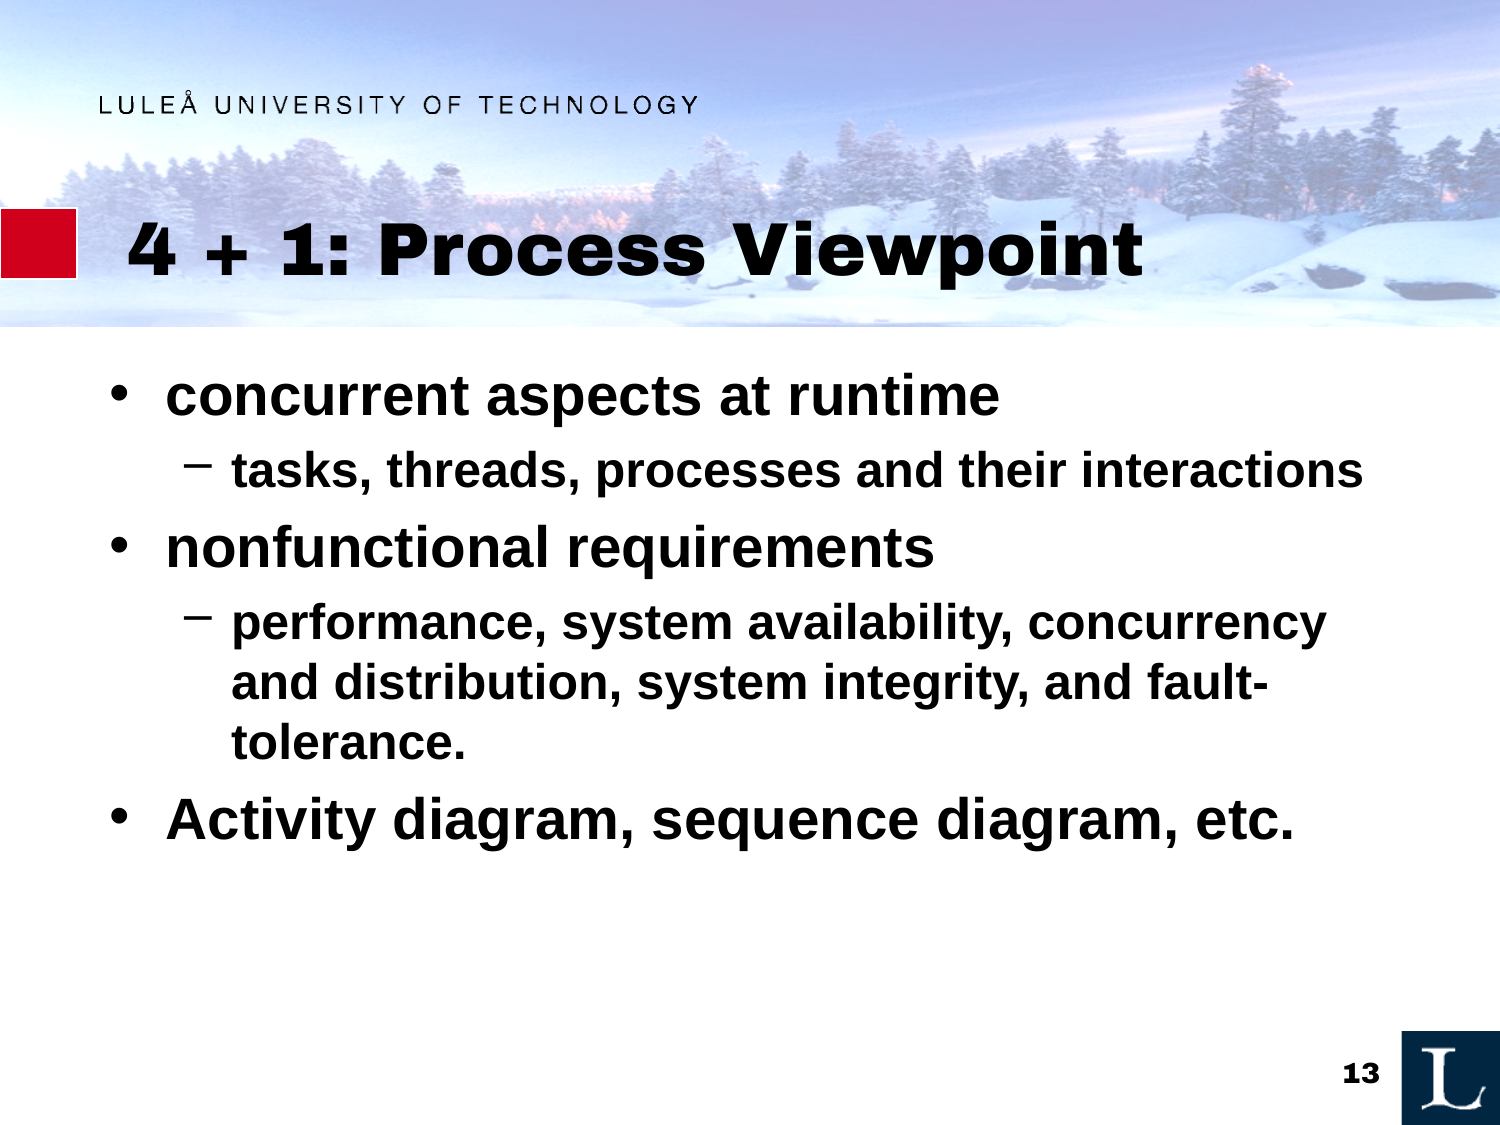

# 4 + 1: Process Viewpoint
concurrent aspects at runtime
tasks, threads, processes and their interactions
nonfunctional requirements
performance, system availability, concurrency and distribution, system integrity, and fault-tolerance.
Activity diagram, sequence diagram, etc.

13